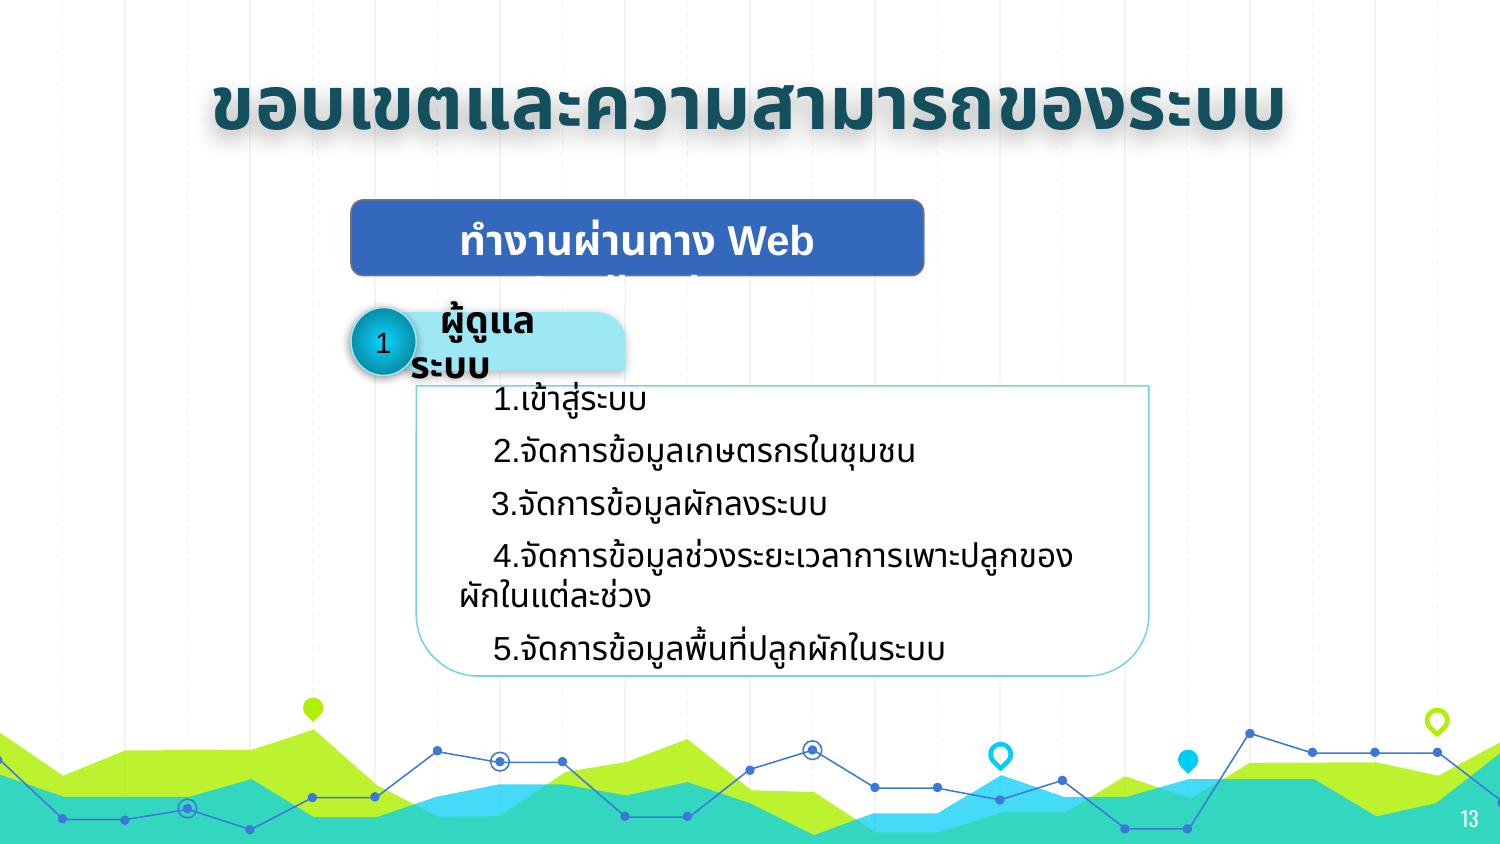

ขอบเขตและความสามารถของระบบ
ทำงานผ่านทาง Web Application

1
   ผู้ดูแลระบบ
เข้าสู่ระบบ
จัดการข้อมูลเกษตรกรในชุมชน
จัดการข้อมูลผักลงระบบ
จัดการข้อมูลช่วงระยะเวลาการเพาะปลูกของผักในแต่ละช่วง
จัดการข้อมูลพื้นที่ปลูกผักในระบบ
13